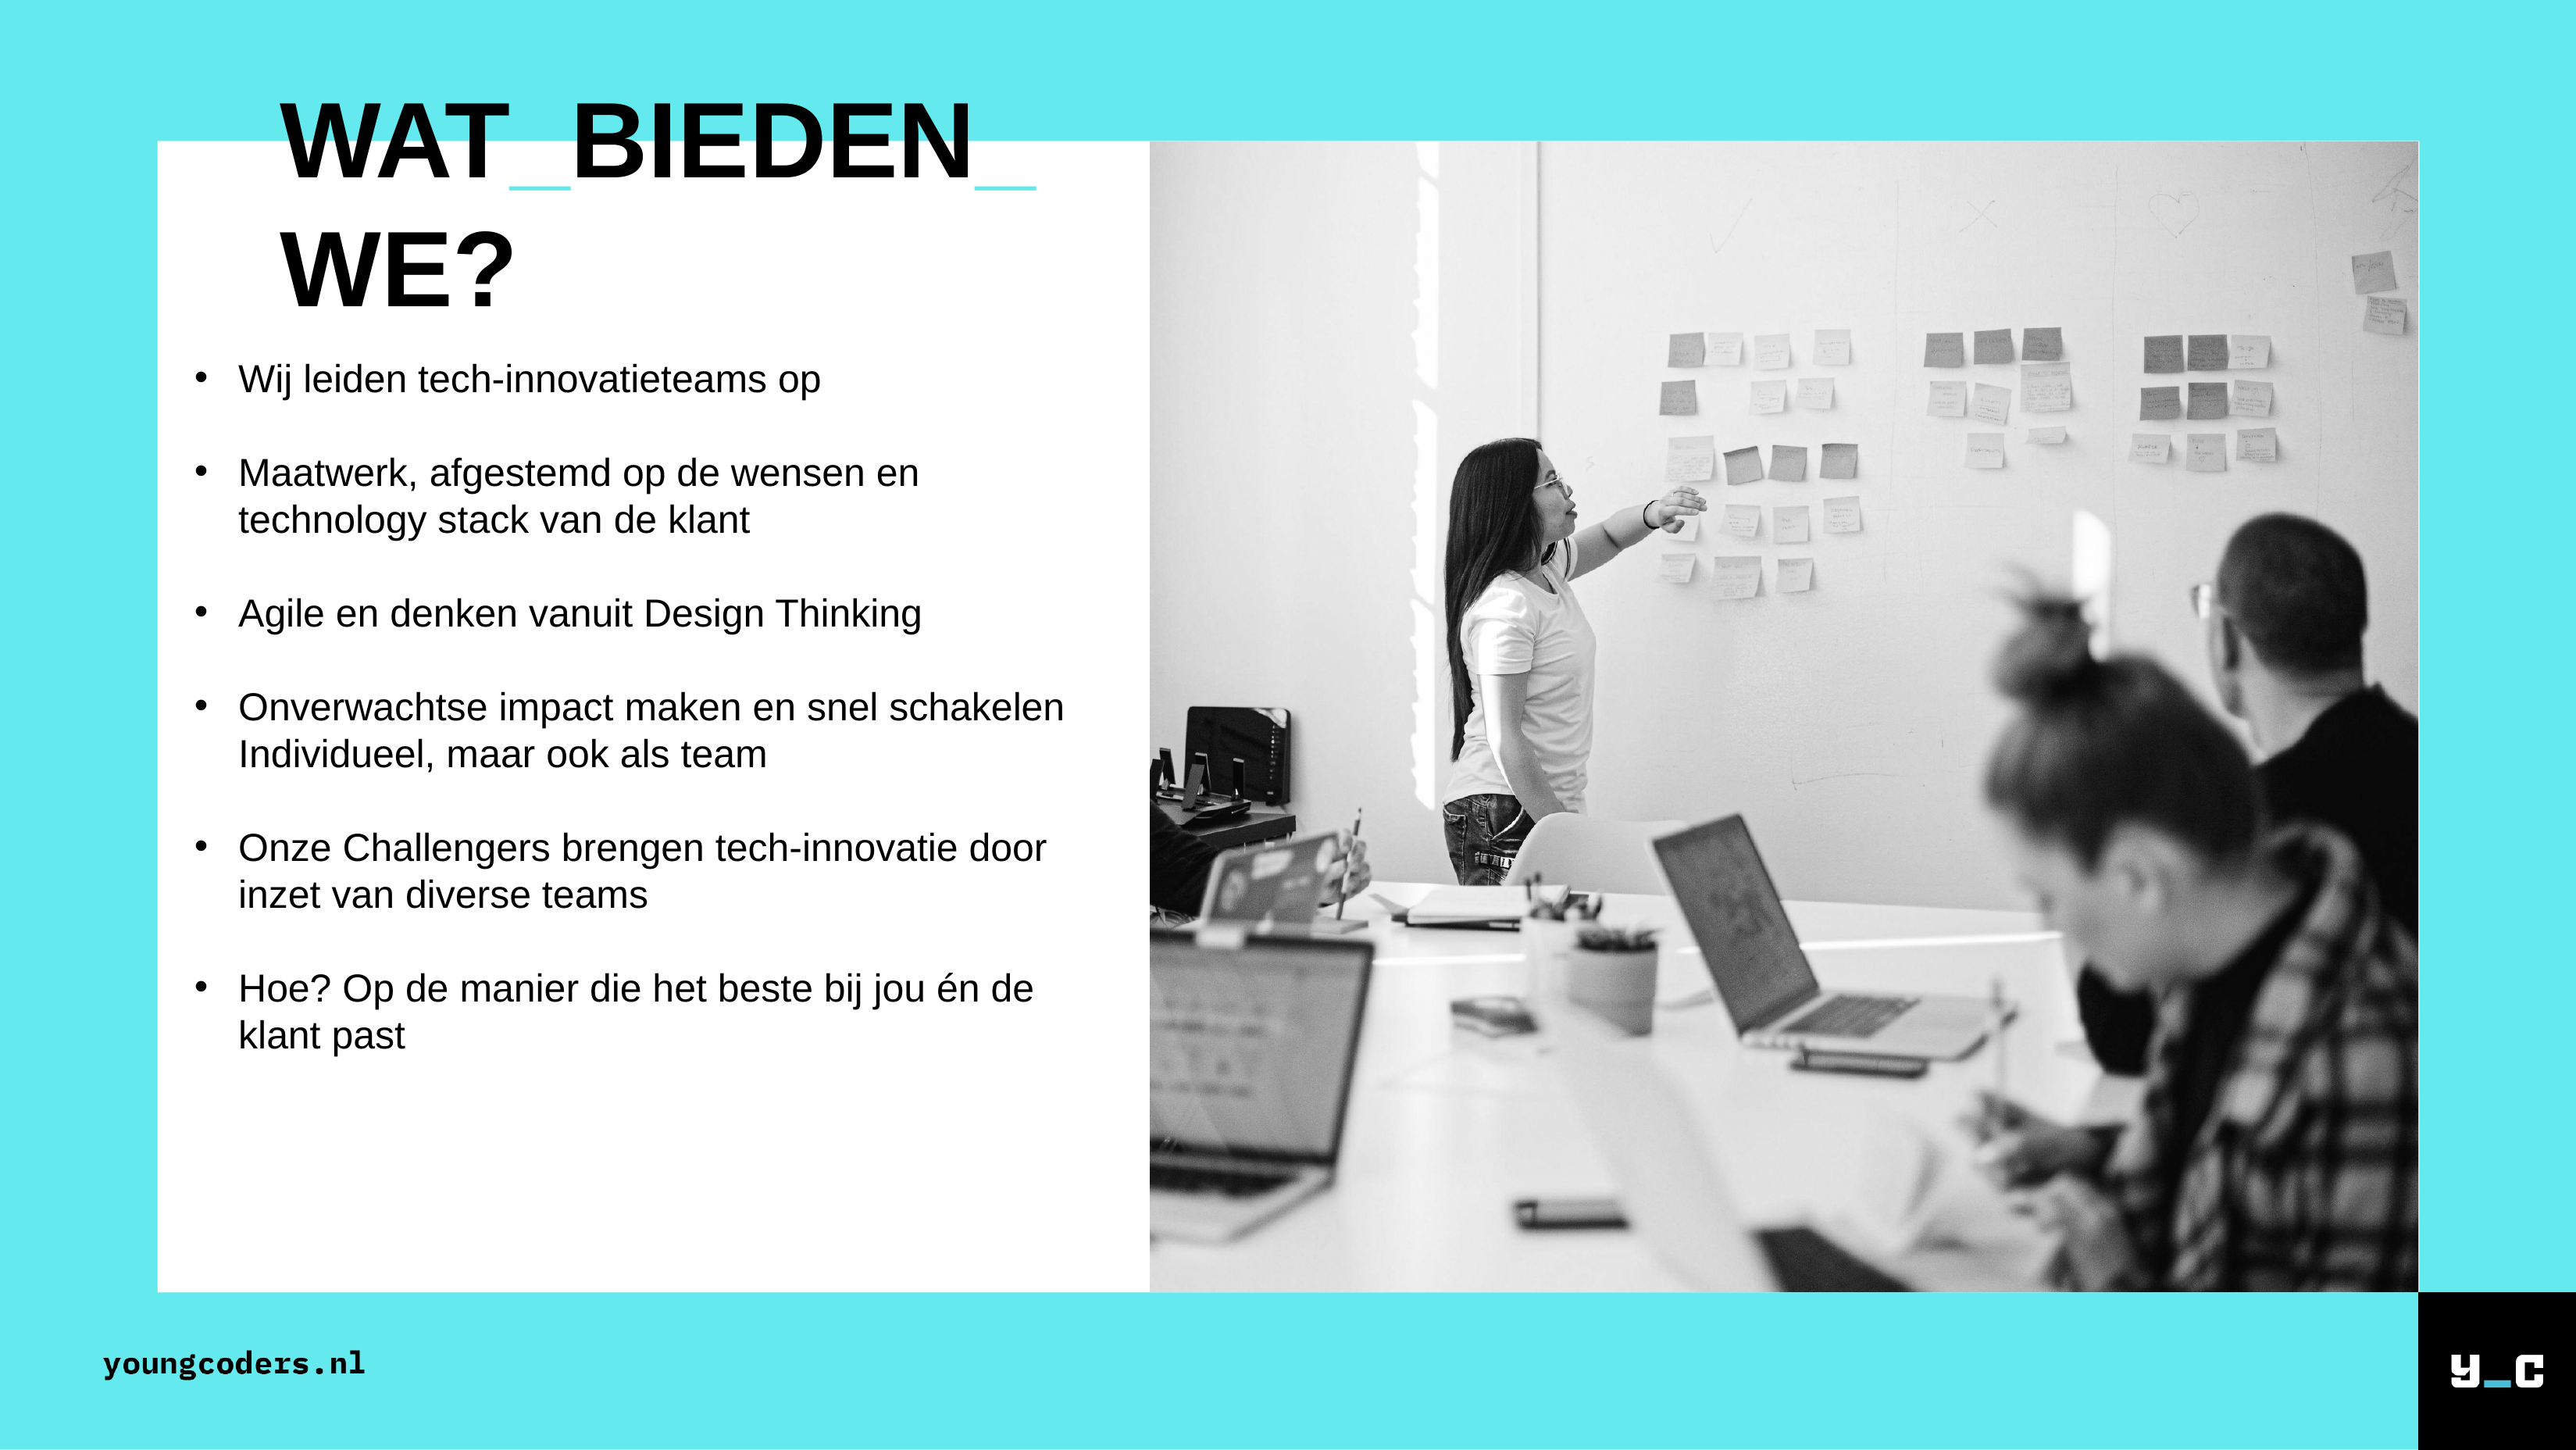

# WAT_BIEDEN_ WE?

Wij leiden tech-innovatieteams op

Maatwerk, afgestemd op de wensen en technology stack van de klant

Agile en denken vanuit Design Thinking

Onverwachtse impact maken en snel schakelen Individueel, maar ook als team

Onze Challengers brengen tech-innovatie door inzet van diverse teams

Hoe? Op de manier die het beste bij jou én de klant past